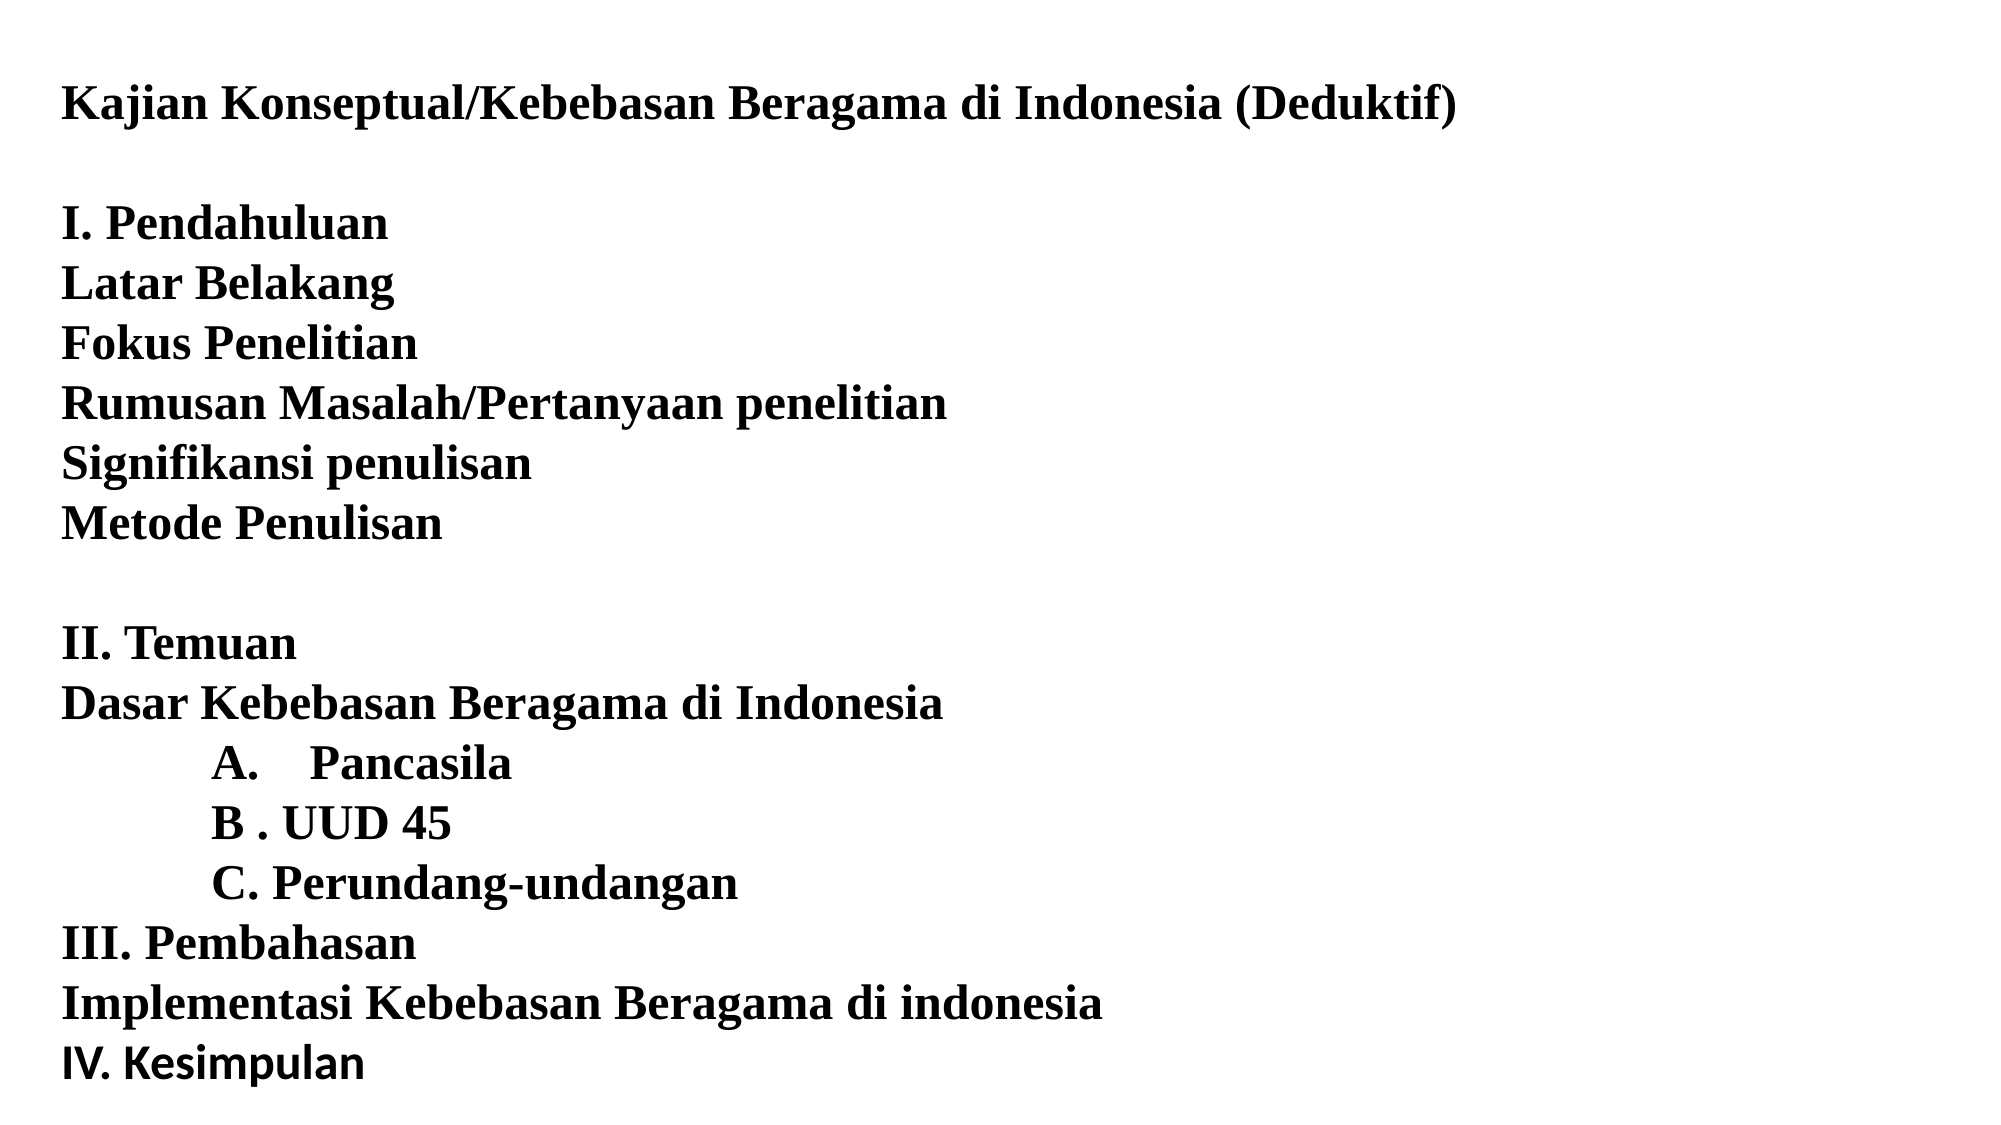

Kajian Konseptual/Kebebasan Beragama di Indonesia (Deduktif)

I. Pendahuluan
Latar Belakang
Fokus Penelitian
Rumusan Masalah/Pertanyaan penelitian
Signifikansi penulisan
Metode Penulisan

II. Temuan
Dasar Kebebasan Beragama di Indonesia
	A.    Pancasila
	B . UUD 45
	C. Perundang-undangan
III. Pembahasan
Implementasi Kebebasan Beragama di indonesia
IV. Kesimpulan